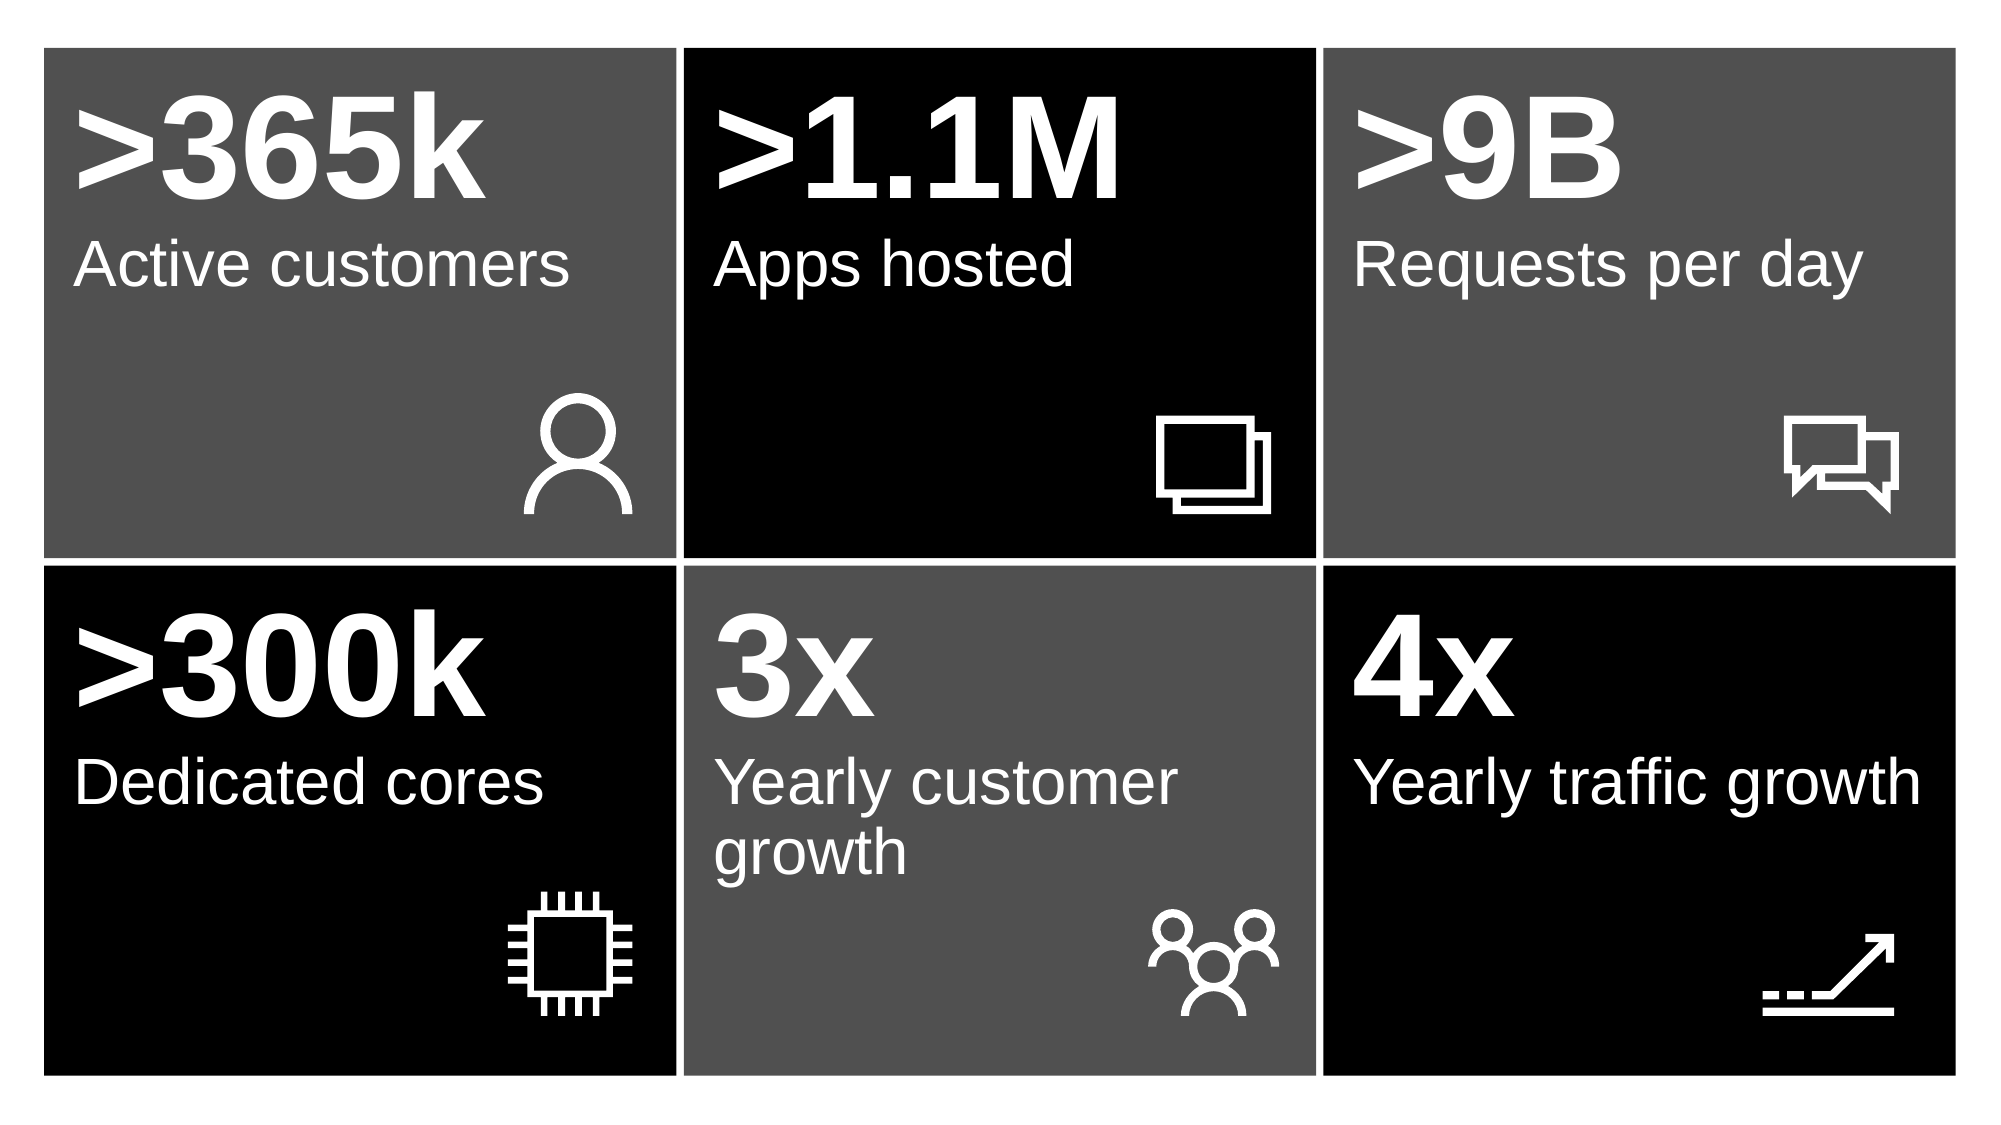

>365k
Active customers

>1.1M
Apps hosted

>9B
Requests per day

>300k
Dedicated cores

3x
Yearly customer growth

4x
Yearly traffic growth